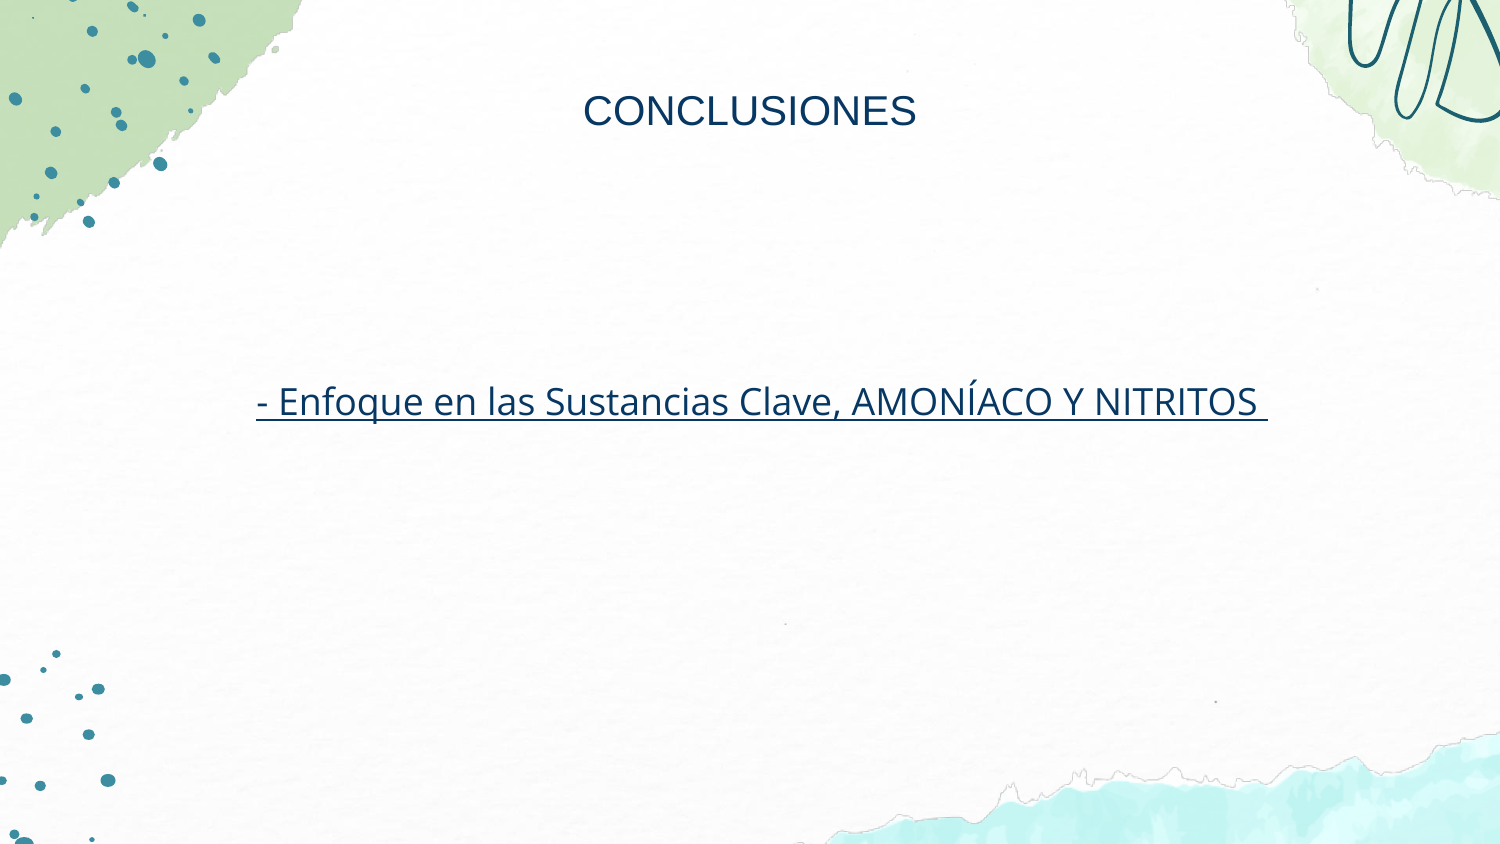

# CONCLUSIONES
- Enfoque en las Sustancias Clave, AMONÍACO Y NITRITOS